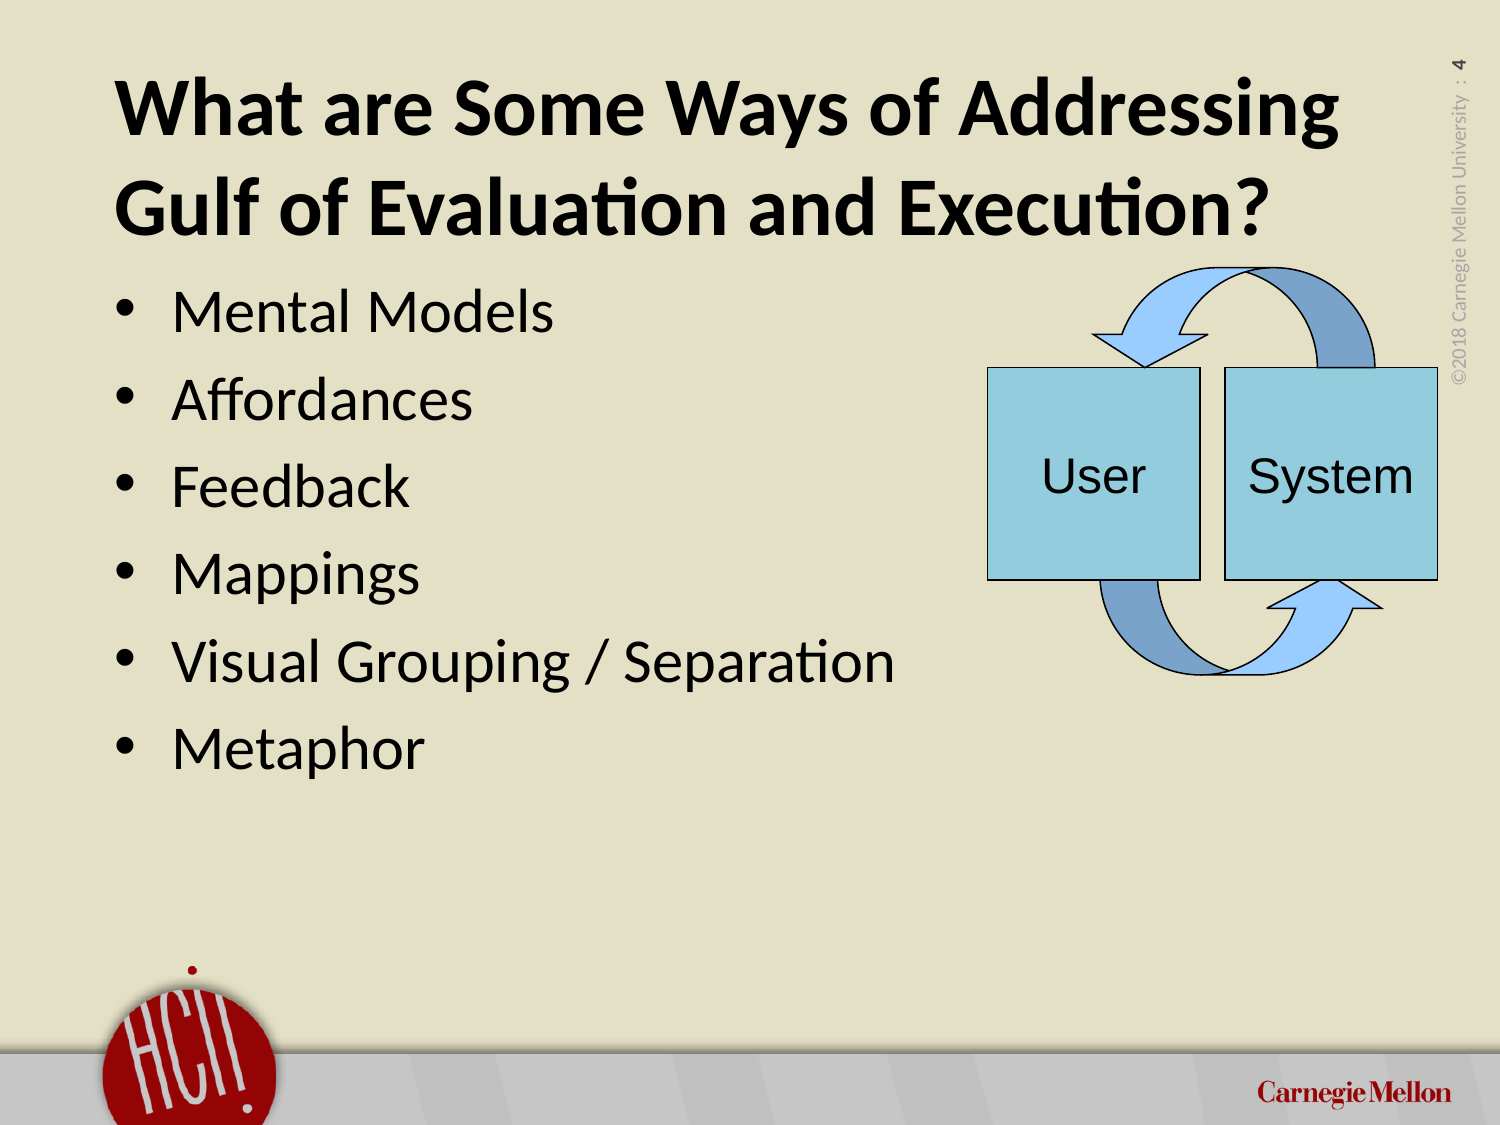

# What are Some Ways of Addressing Gulf of Evaluation and Execution?

Mental Models
Affordances
Feedback
Mappings
Visual Grouping / Separation
Metaphor

User
System